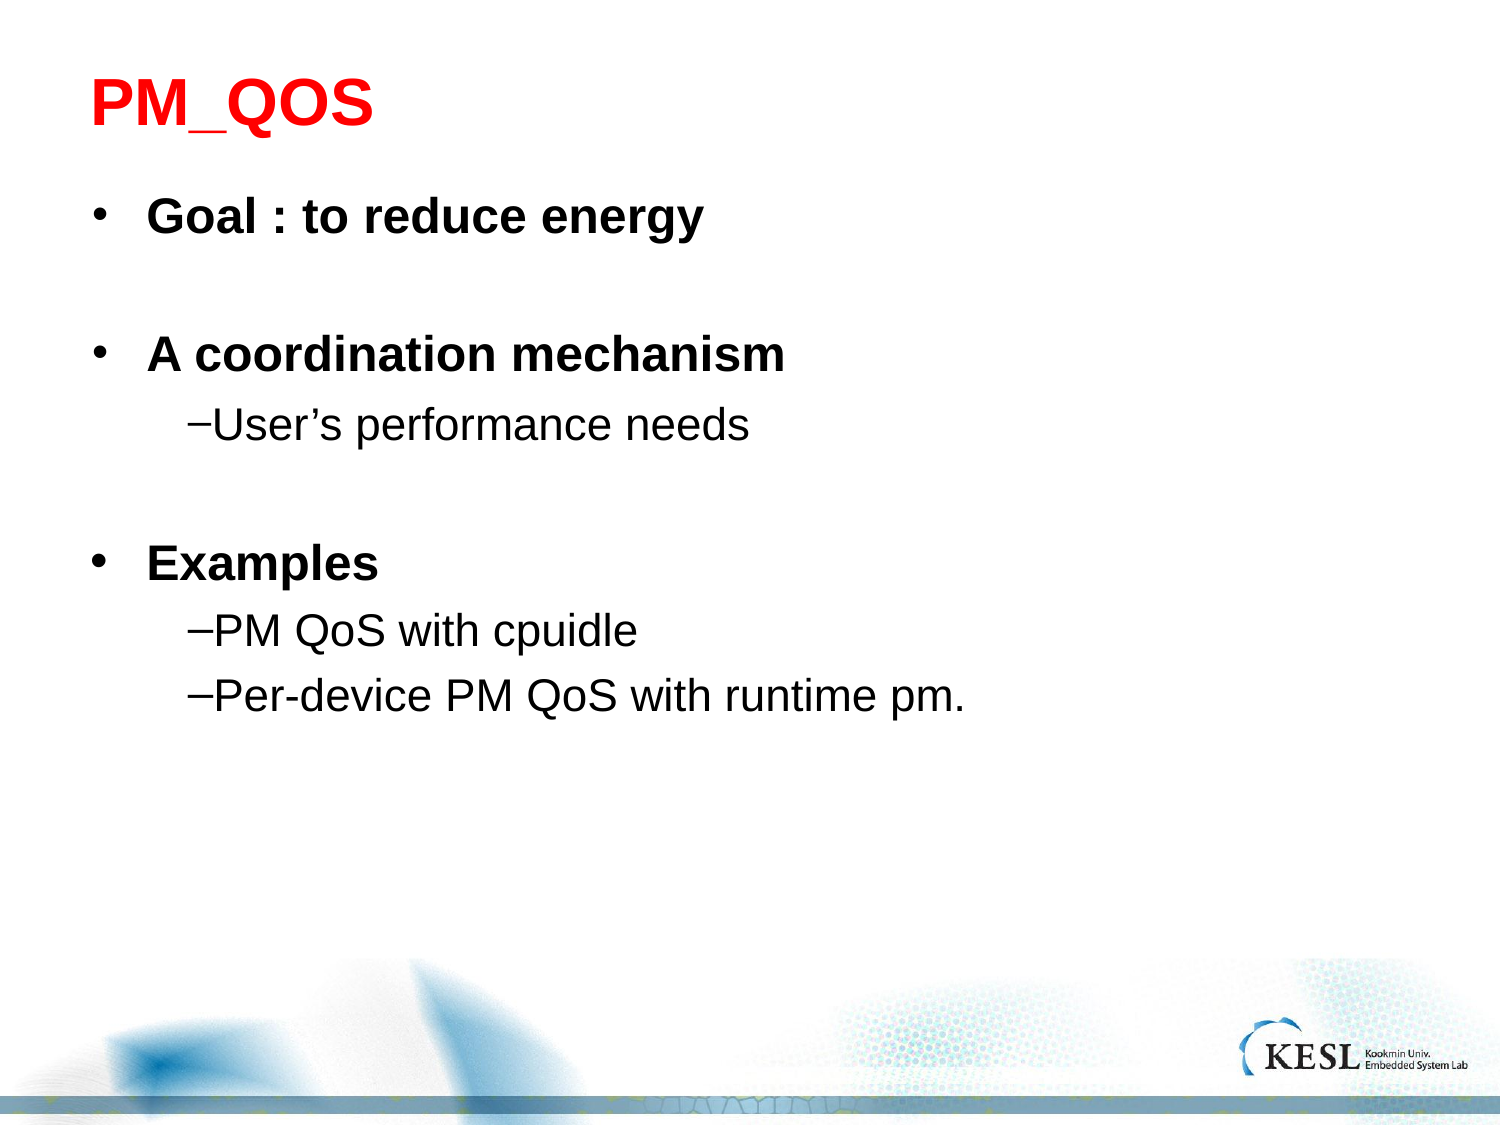

# PM_QOS
Goal : to reduce energy

A coordination mechanism
User’s performance needs

Examples
PM QoS with cpuidle
Per-device PM QoS with runtime pm.